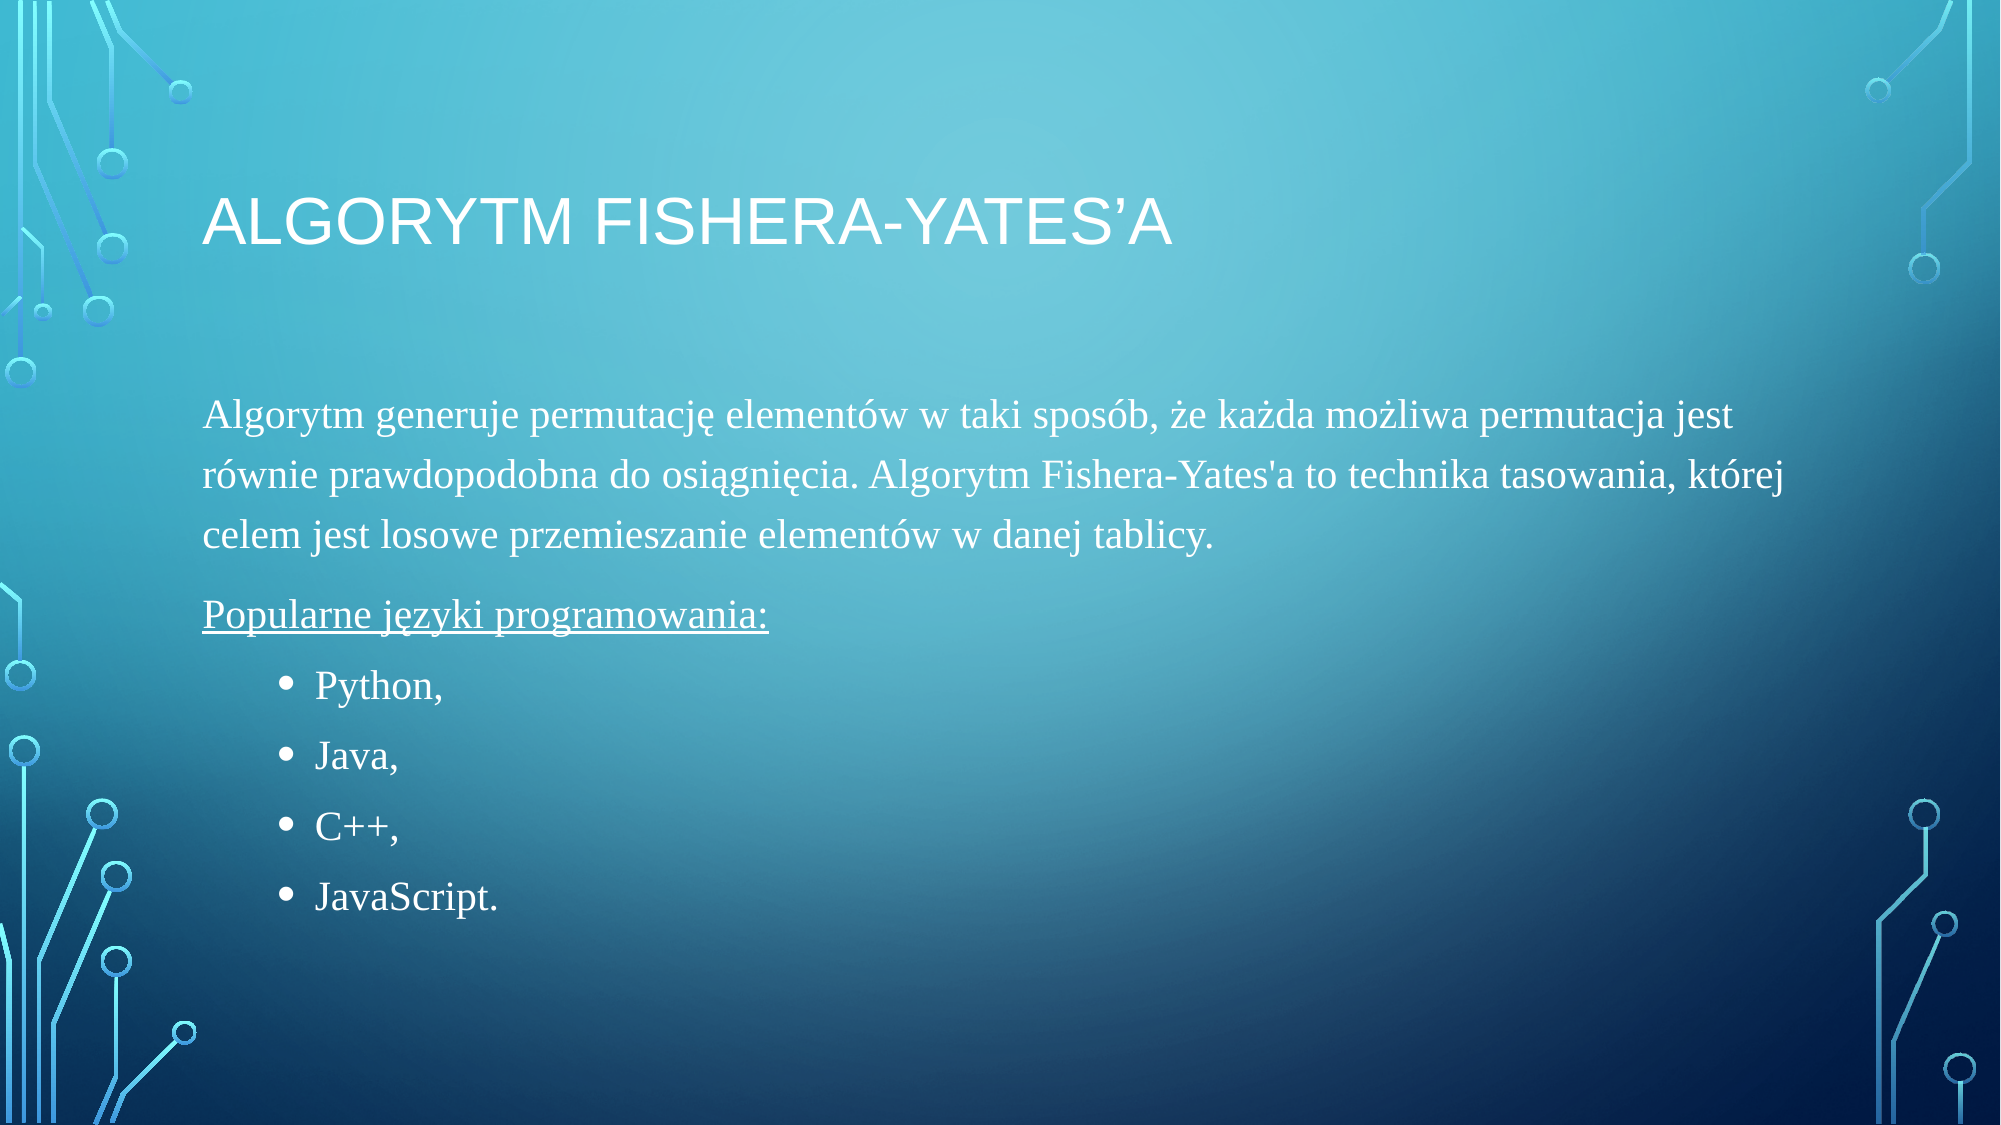

# Algorytm Fishera-Yates’a
Algorytm generuje permutację elementów w taki sposób, że każda możliwa permutacja jest równie prawdopodobna do osiągnięcia. Algorytm Fishera-Yates'a to technika tasowania, której celem jest losowe przemieszanie elementów w danej tablicy.
Popularne języki programowania:
Python,
Java,
C++,
JavaScript.